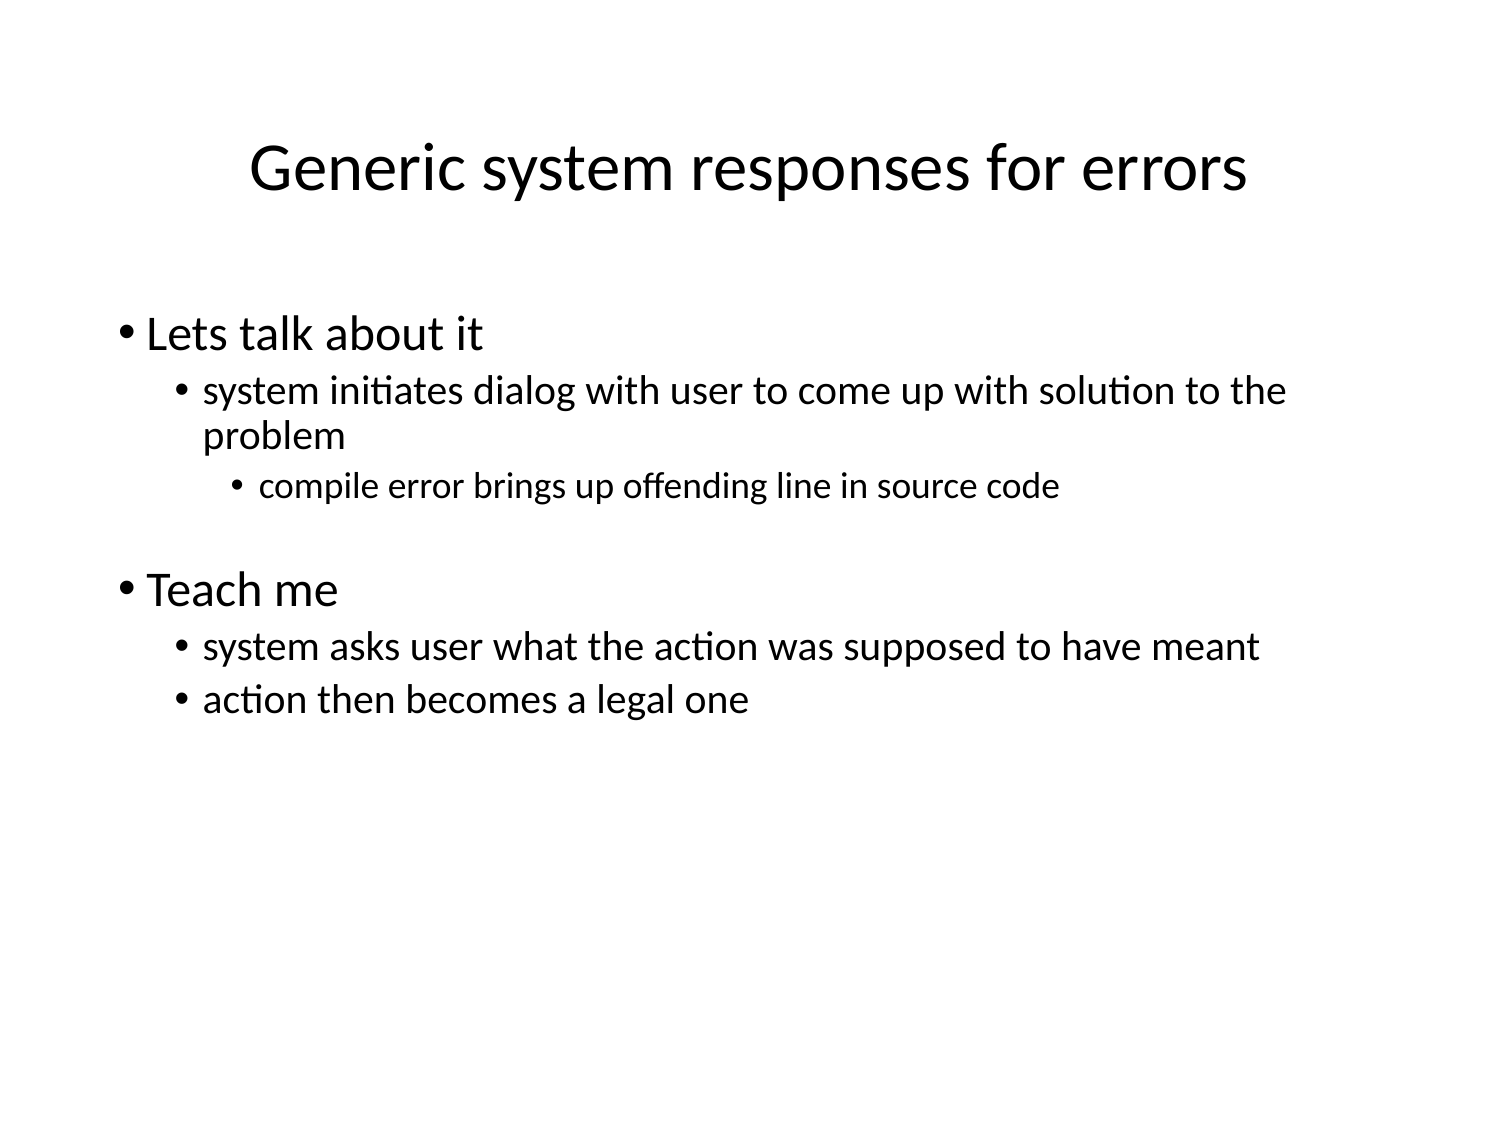

# Generic system responses for errors
Lets talk about it
system initiates dialog with user to come up with solution to the problem
compile error brings up offending line in source code
Teach me
system asks user what the action was supposed to have meant
action then becomes a legal one